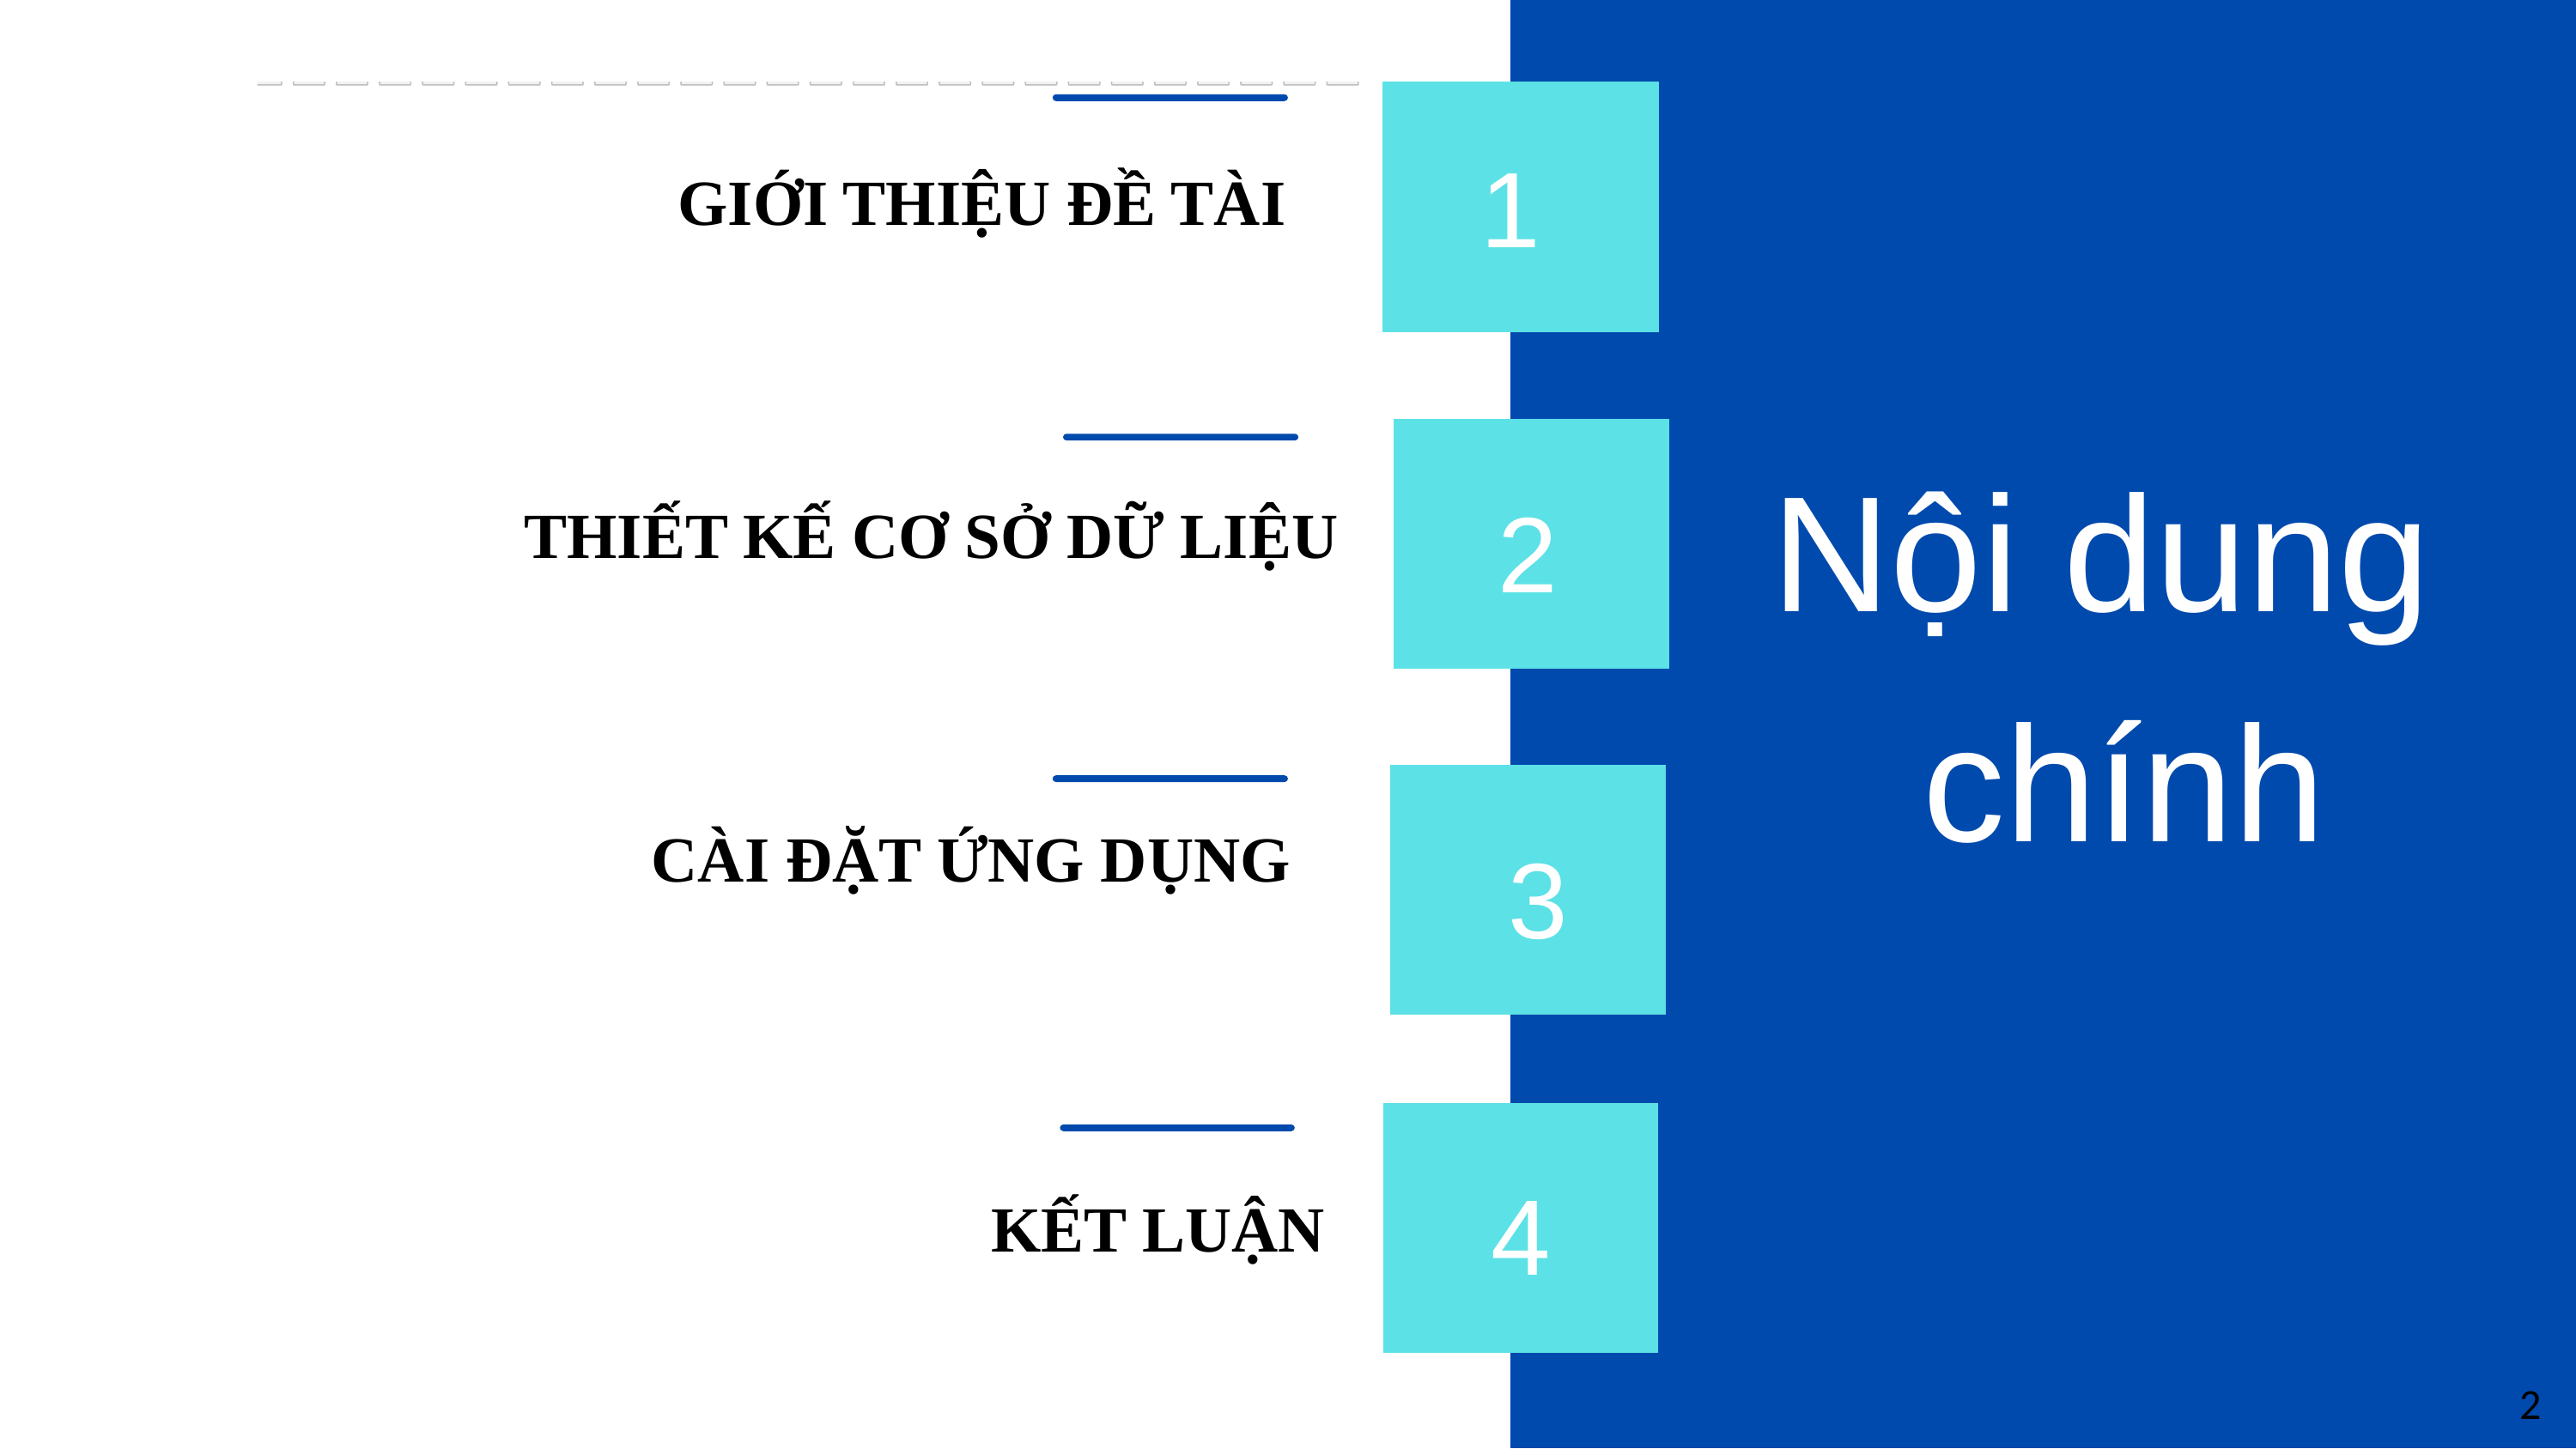

1
GIỚI THIỆU ĐỀ TÀI
Nội dung
chính

2

THIẾT KẾ CƠ SỞ DỮ LIỆU

3

CÀI ĐẶT ỨNG DỤNG

4

KẾT LUẬN
2